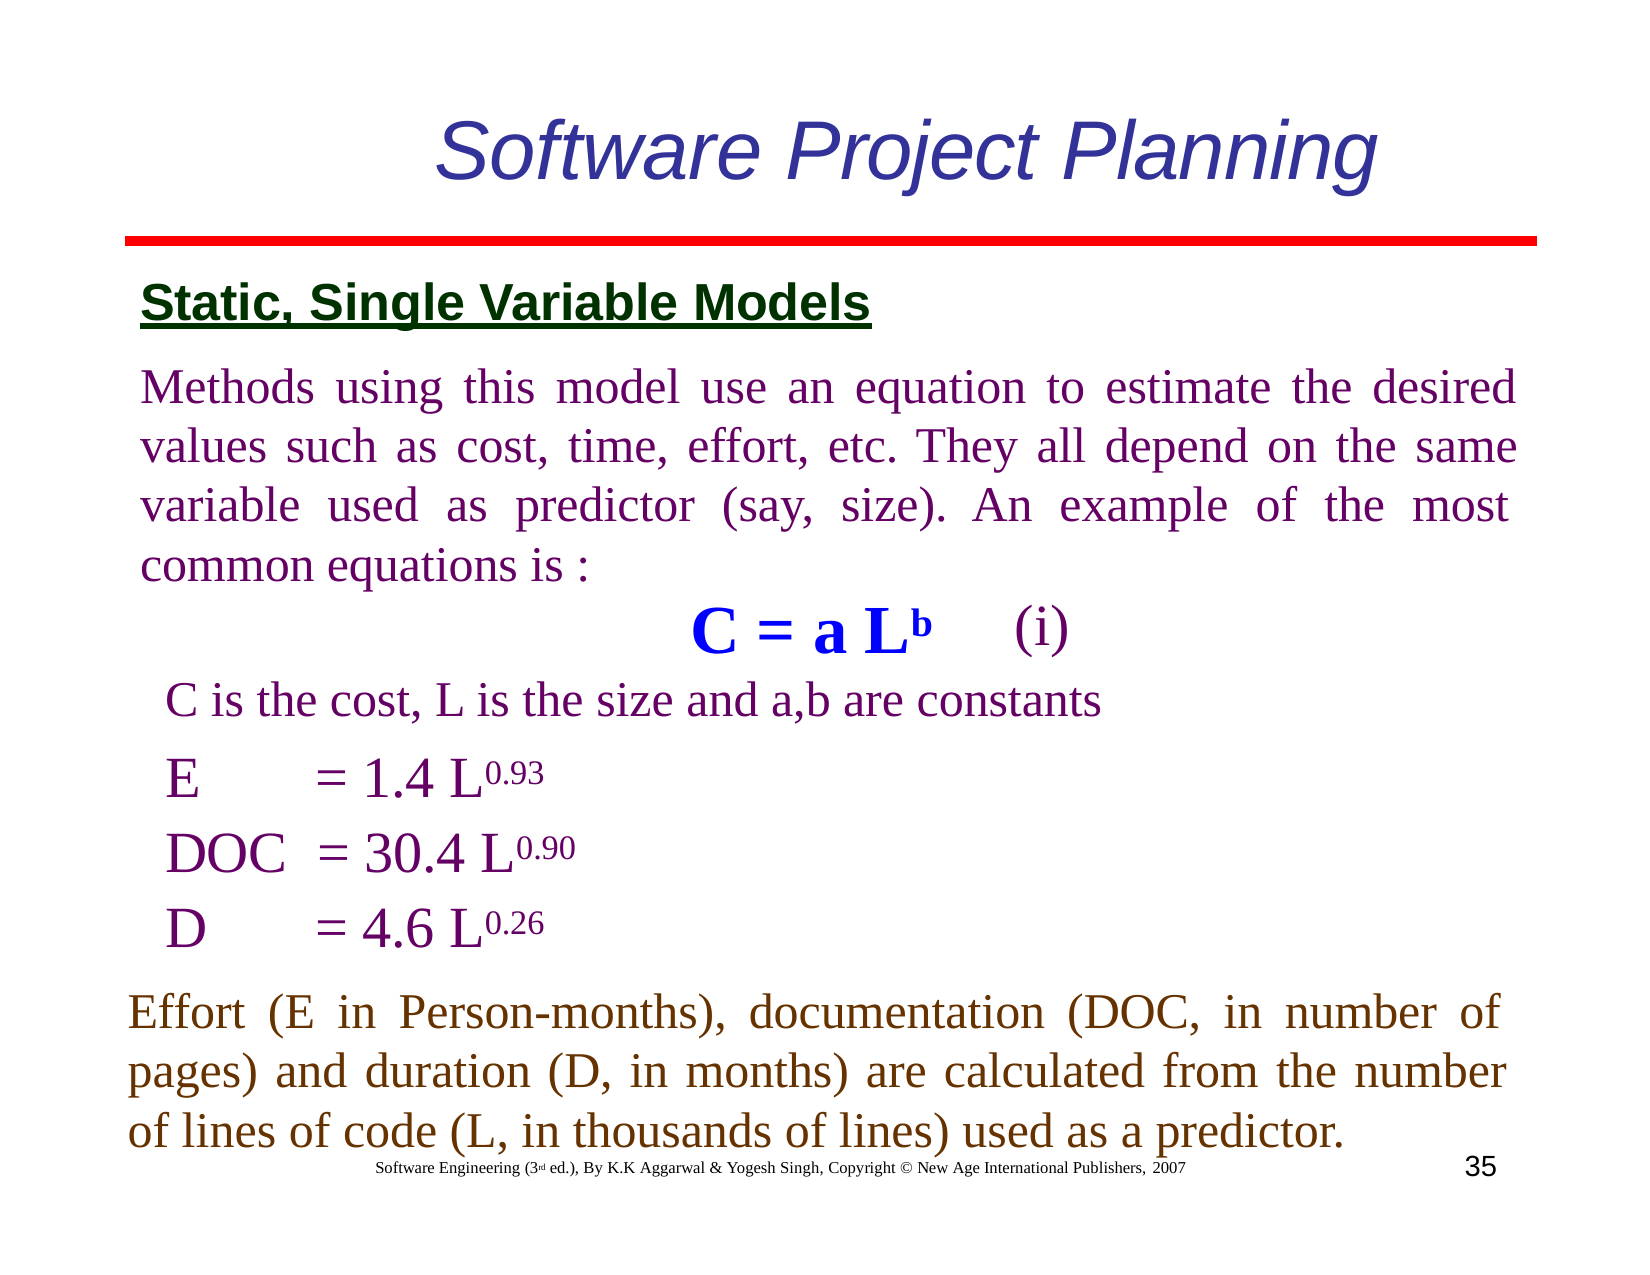

# Software Project Planning

Static, Single Variable Models
Methods using this model use an equation to estimate the desired  values such as cost, time, effort, etc. They all depend on the same  variable used as predictor (say, size). An example of the most  common equations is :
C = a Lb
(i)
C is the cost, L is the size and a,b are constants
E
= 1.4 L0.93
DOC	= 30.4 L0.90
D
= 4.6 L0.26
Effort (E in Person-months), documentation (DOC, in number of  pages) and duration (D, in months) are calculated from the number  of lines of code (L, in thousands of lines) used as a predictor.
35
Software Engineering (3rd  ed.), By K.K Aggarwal & Yogesh Singh, Copyright © New Age International Publishers, 2007